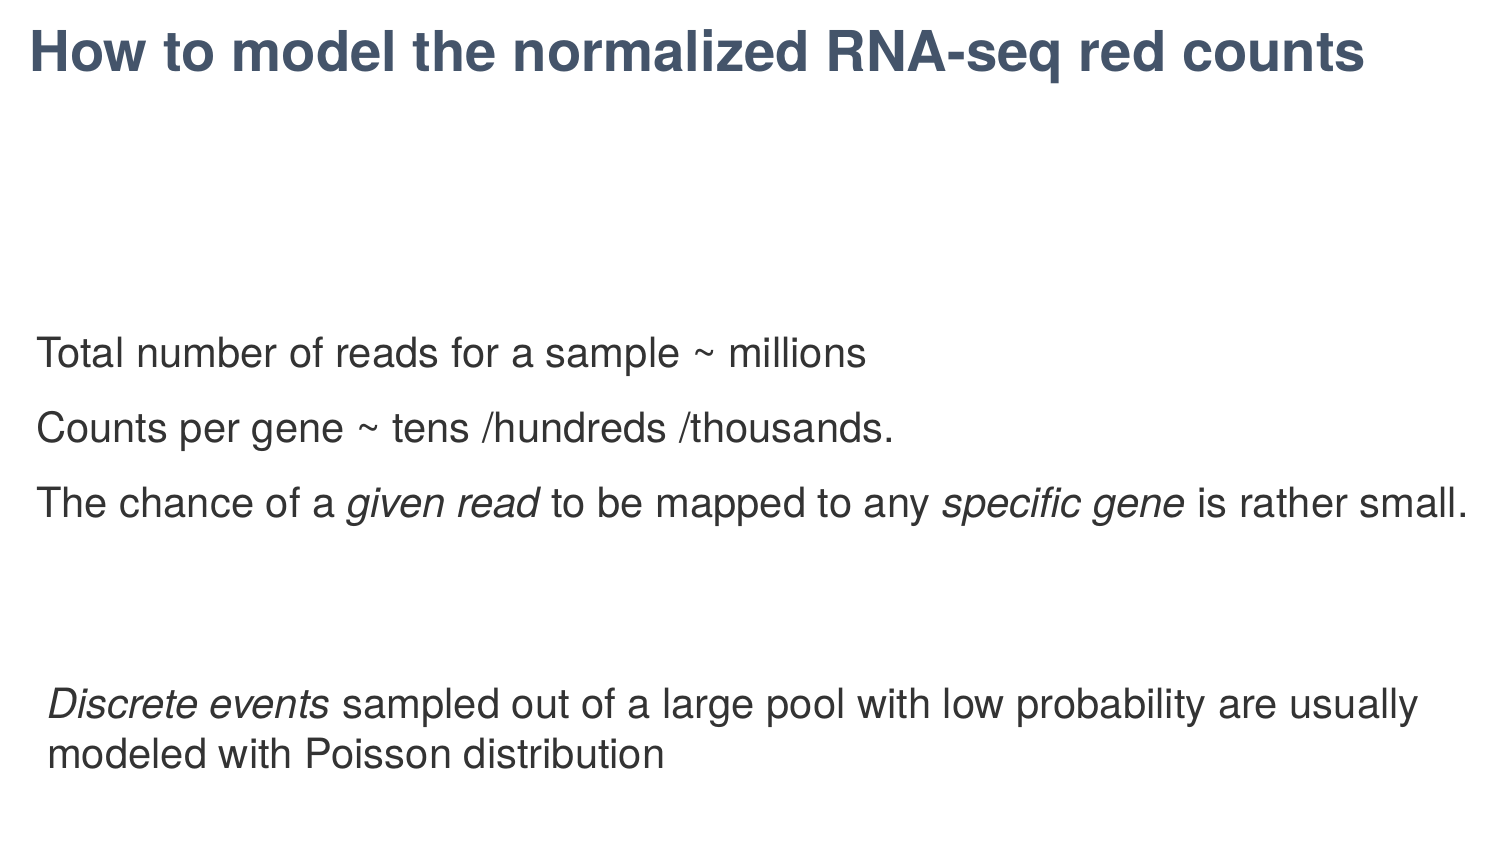

How to model the normalized RNA-seq red counts
Total number of reads for a sample ~ millions
Counts per gene ~ tens /hundreds /thousands.
The chance of a given read to be mapped to any specific gene is rather small.
Discrete events sampled out of a large pool with low probability are usually modeled with Poisson distribution